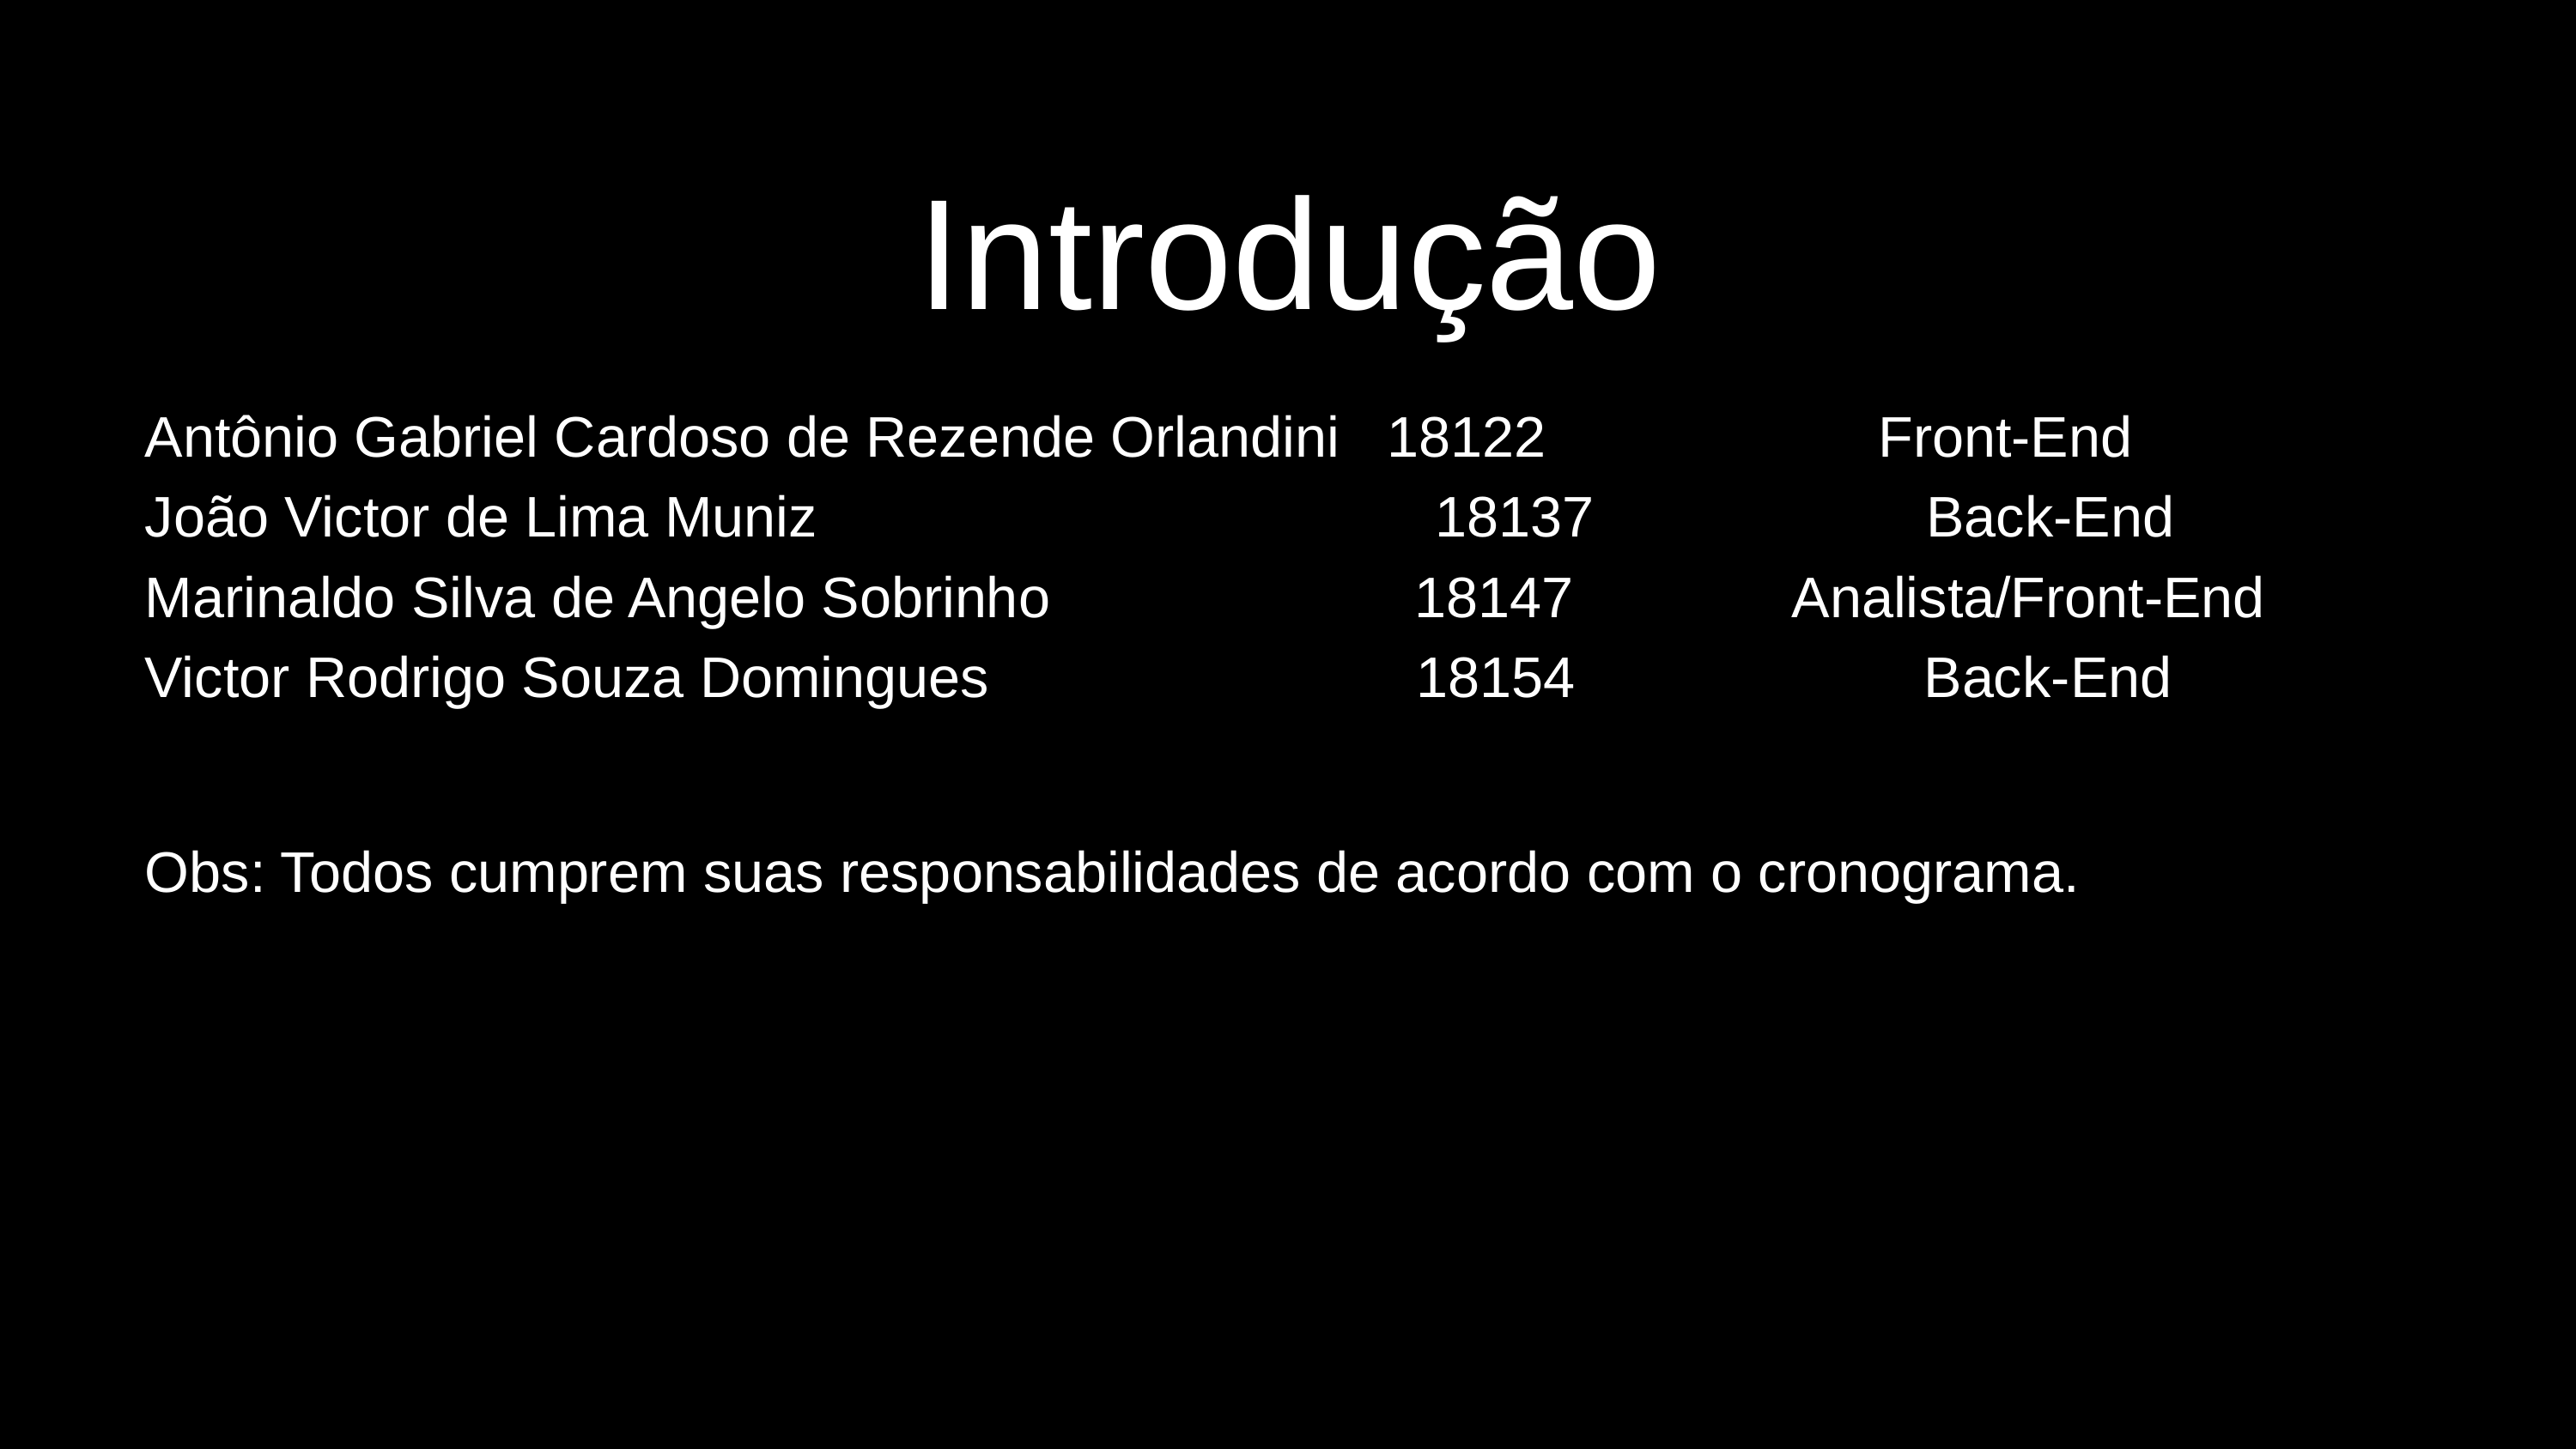

Introdução

Antônio Gabriel Cardoso de Rezende Orlandini   18122                     Front-End
João Victor de Lima Muniz                                       18137                     Back-End
Marinaldo Silva de Angelo Sobrinho                       18147              Analista/Front-End
Victor Rodrigo Souza Domingues                           18154                      Back-End
Obs: Todos cumprem suas responsabilidades de acordo com o cronograma.